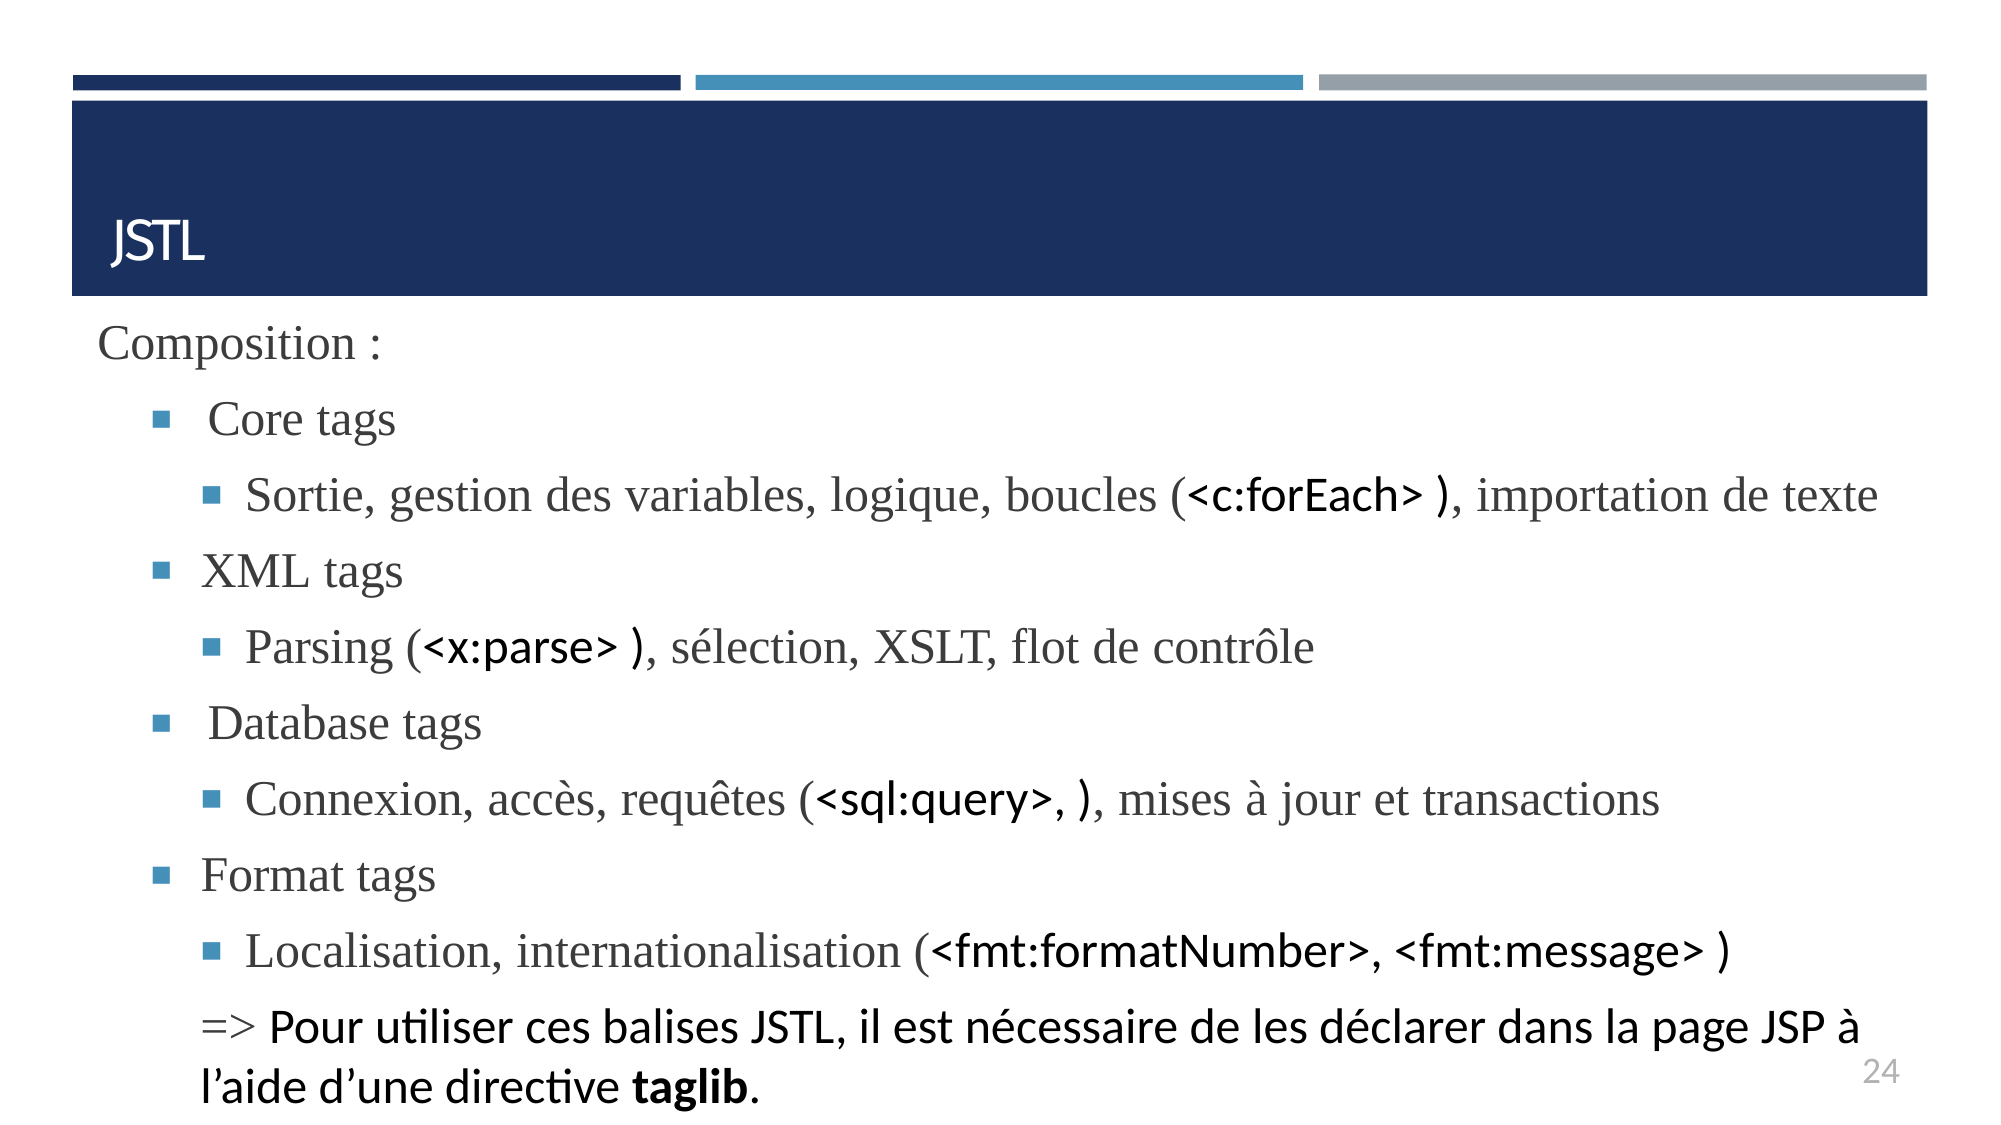

# JSTL
Composition :
Core tags
Sortie, gestion des variables, logique, boucles (<c:forEach> ), importation de texte
XML tags
Parsing (<x:parse> ), sélection, XSLT, flot de contrôle
Database tags
Connexion, accès, requêtes (<sql:query>, ), mises à jour et transactions
Format tags
Localisation, internationalisation (<fmt:formatNumber>, <fmt:message> )
=> Pour utiliser ces balises JSTL, il est nécessaire de les déclarer dans la page JSP à l’aide d’une directive taglib.

24